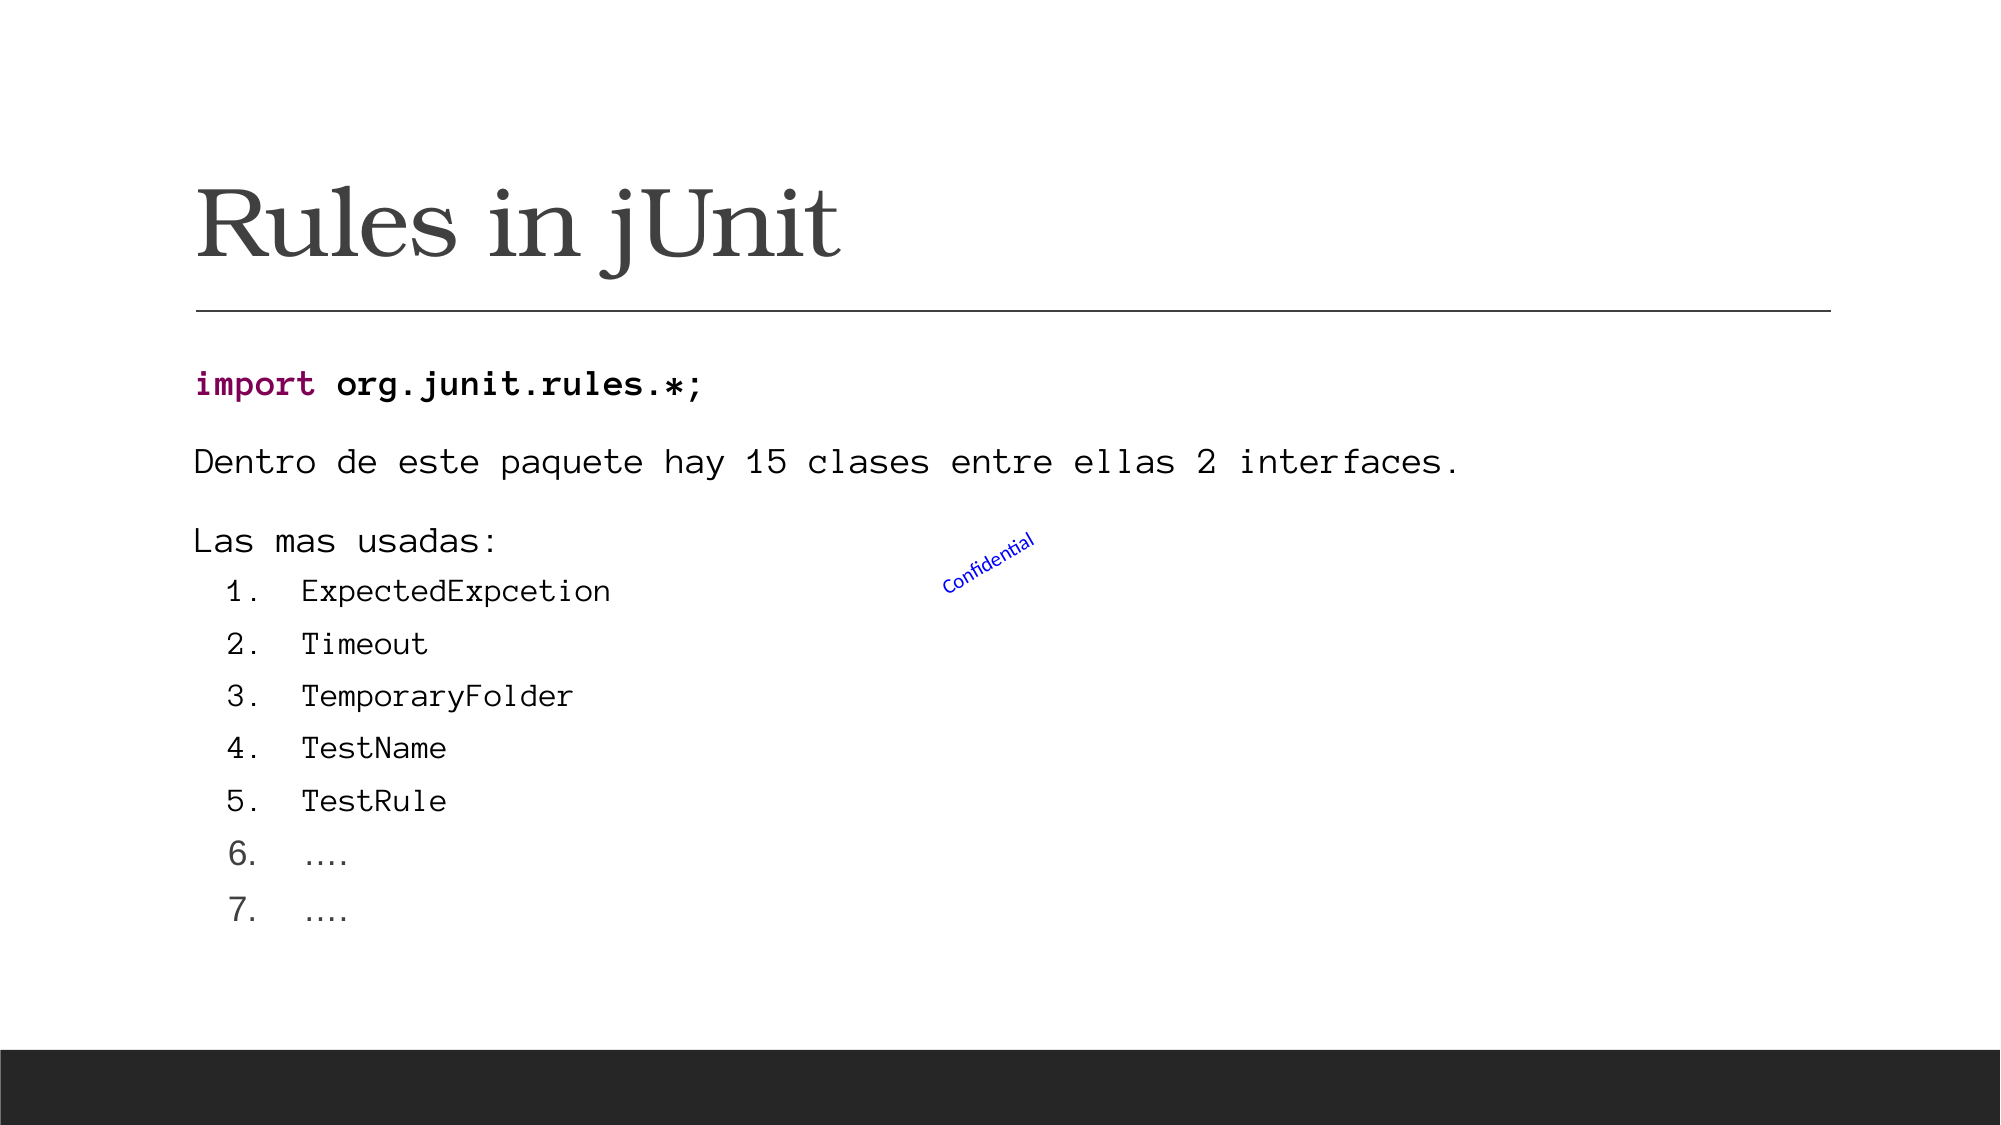

# Rules in jUnit
import org.junit.rules.*;
Dentro de este paquete hay 15 clases entre ellas 2 interfaces.
Las mas usadas:
ExpectedExpcetion
Timeout
TemporaryFolder
TestName
TestRule
….
….